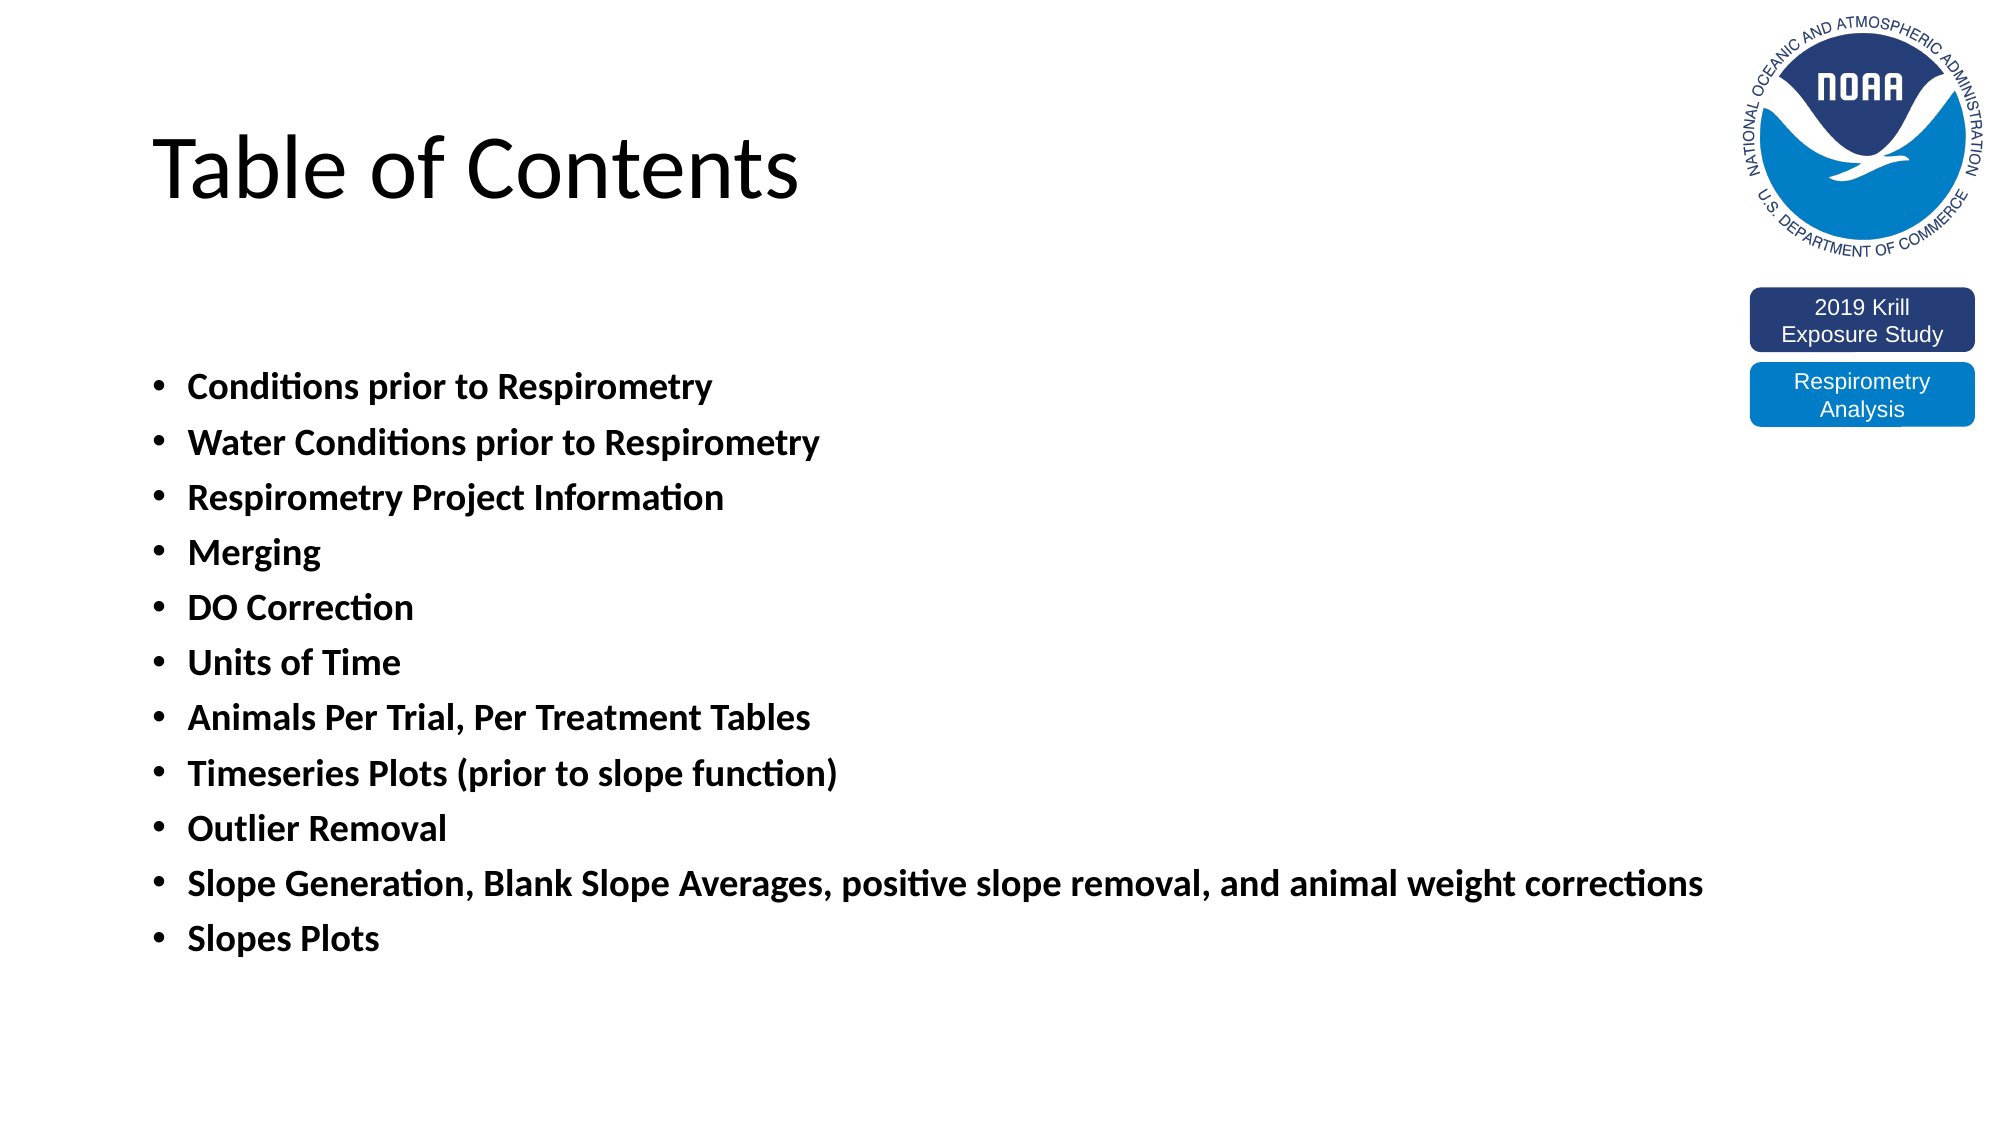

# Table of Contents

Conditions prior to Respirometry
Water Conditions prior to Respirometry
Respirometry Project Information
Merging
DO Correction
Units of Time
Animals Per Trial, Per Treatment Tables
Timeseries Plots (prior to slope function)
Outlier Removal
Slope Generation, Blank Slope Averages, positive slope removal, and animal weight corrections
Slopes Plots